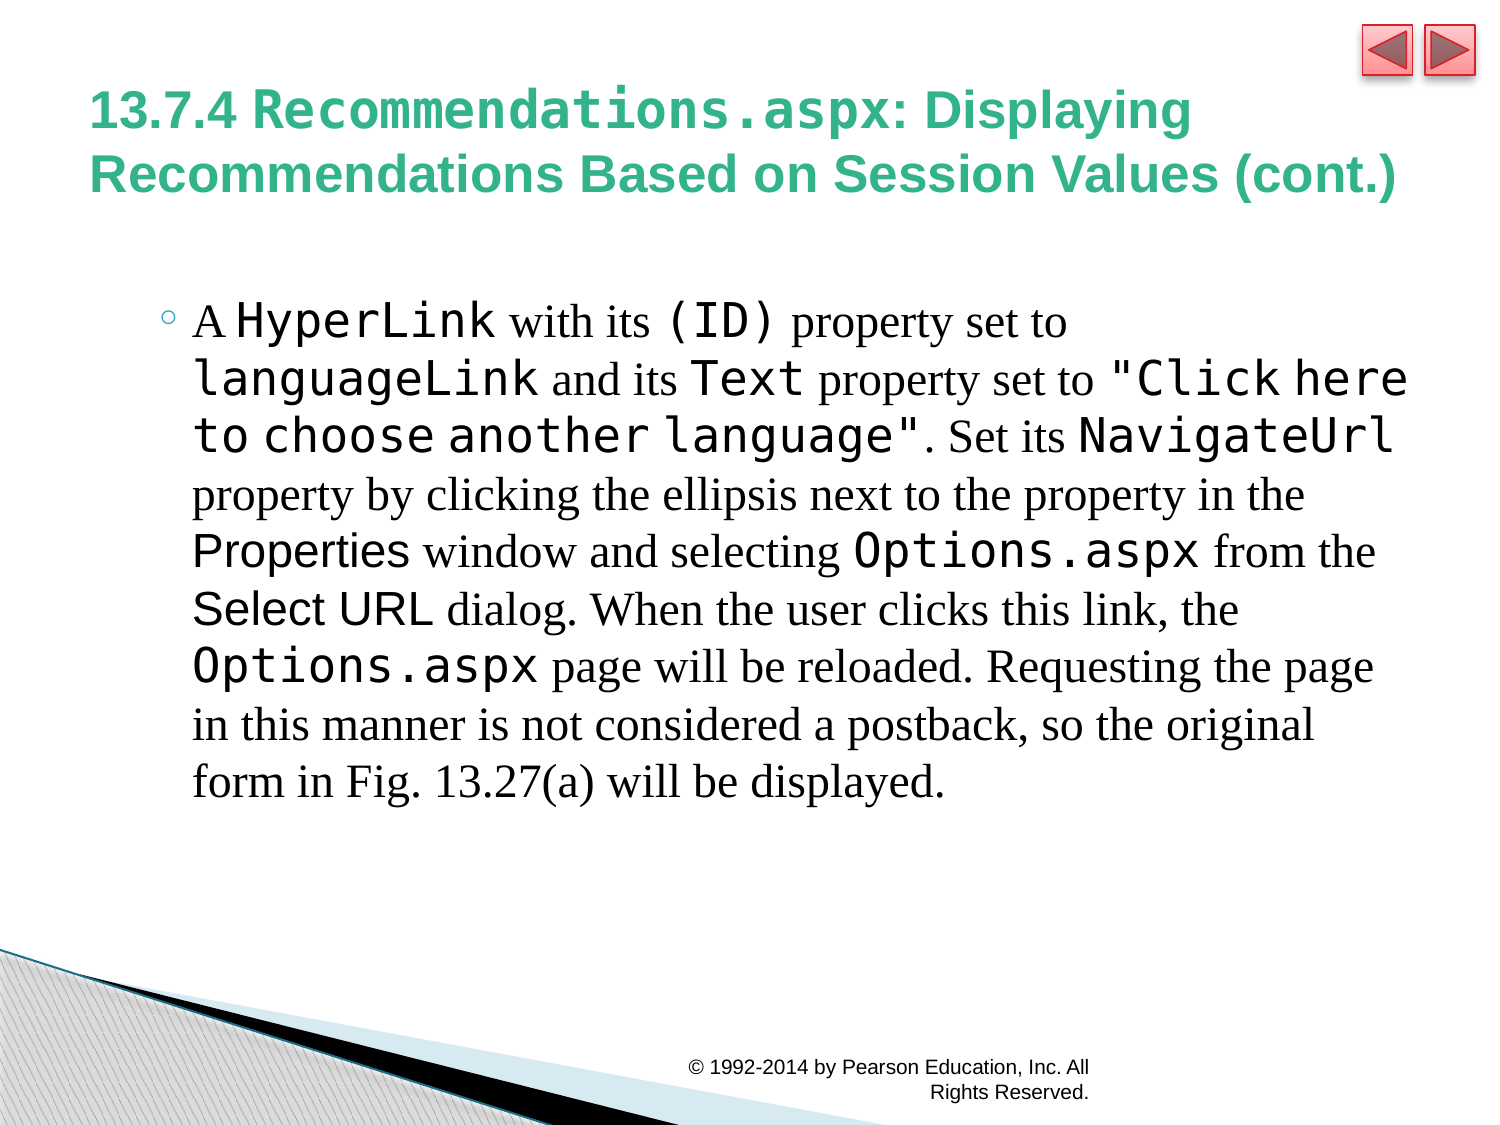

# 13.7.4 Recommendations.aspx: Displaying Recommendations Based on Session Values (cont.)
A HyperLink with its (ID) property set to languageLink and its Text property set to "Click here to choose another language". Set its NavigateUrl property by clicking the ellipsis next to the property in the Properties window and selecting Options.aspx from the Select URL dialog. When the user clicks this link, the Options.aspx page will be reloaded. Requesting the page in this manner is not considered a postback, so the original form in Fig. 13.27(a) will be displayed.
© 1992-2014 by Pearson Education, Inc. All Rights Reserved.